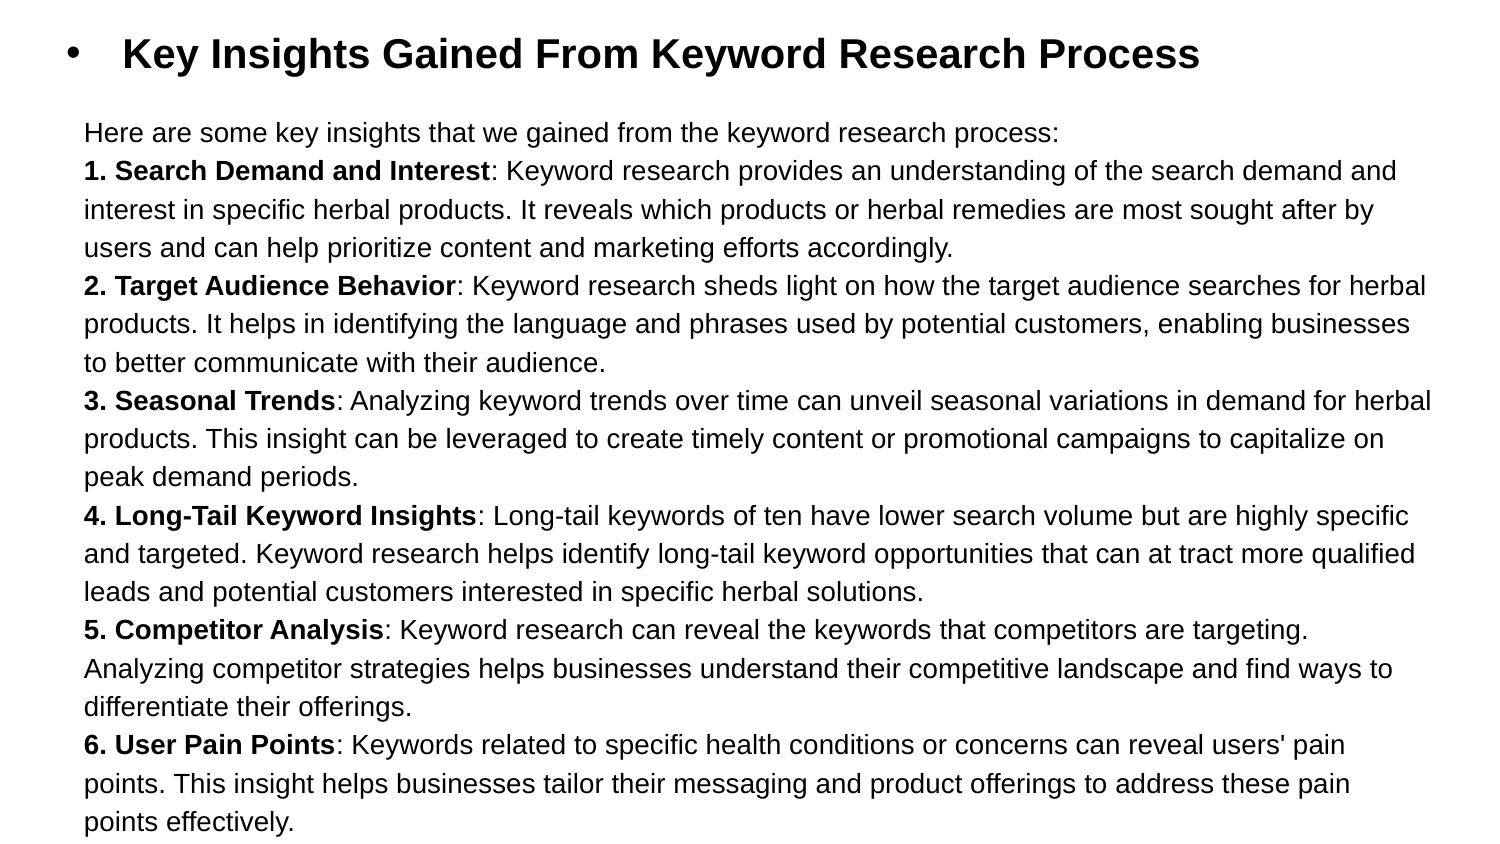

# Key Insights Gained From Keyword Research Process
Here are some key insights that we gained from the keyword research process:
1. Search Demand and Interest: Keyword research provides an understanding of the search demand and interest in specific herbal products. It reveals which products or herbal remedies are most sought after by users and can help prioritize content and marketing efforts accordingly.
2. Target Audience Behavior: Keyword research sheds light on how the target audience searches for herbal products. It helps in identifying the language and phrases used by potential customers, enabling businesses to better communicate with their audience.
3. Seasonal Trends: Analyzing keyword trends over time can unveil seasonal variations in demand for herbal products. This insight can be leveraged to create timely content or promotional campaigns to capitalize on peak demand periods.
4. Long-Tail Keyword Insights: Long-tail keywords of ten have lower search volume but are highly specific and targeted. Keyword research helps identify long-tail keyword opportunities that can at tract more qualified leads and potential customers interested in specific herbal solutions.
5. Competitor Analysis: Keyword research can reveal the keywords that competitors are targeting. Analyzing competitor strategies helps businesses understand their competitive landscape and find ways to differentiate their offerings.
6. User Pain Points: Keywords related to specific health conditions or concerns can reveal users' pain points. This insight helps businesses tailor their messaging and product offerings to address these pain points effectively.